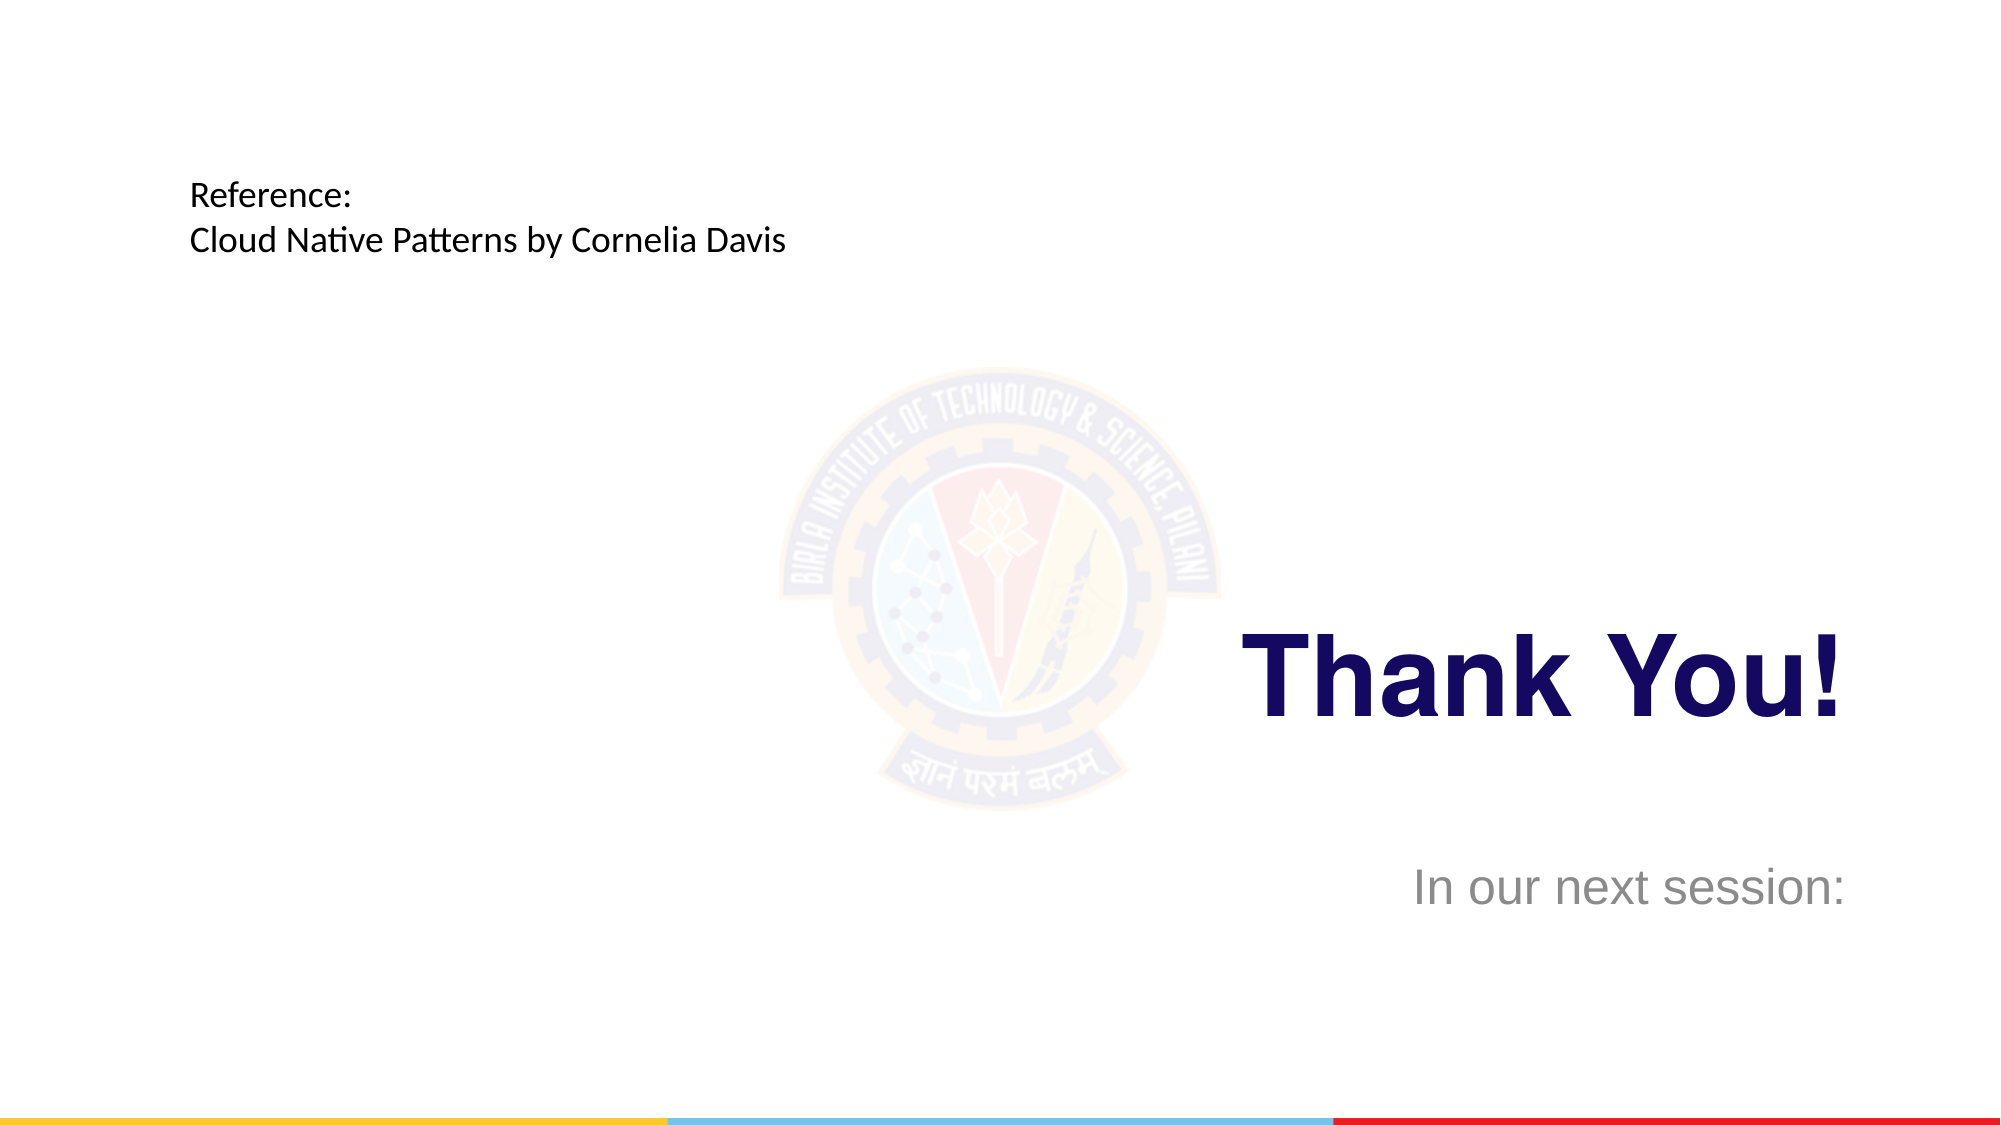

Reference:
Cloud Native Patterns by Cornelia Davis
# Thank You!
In our next session: